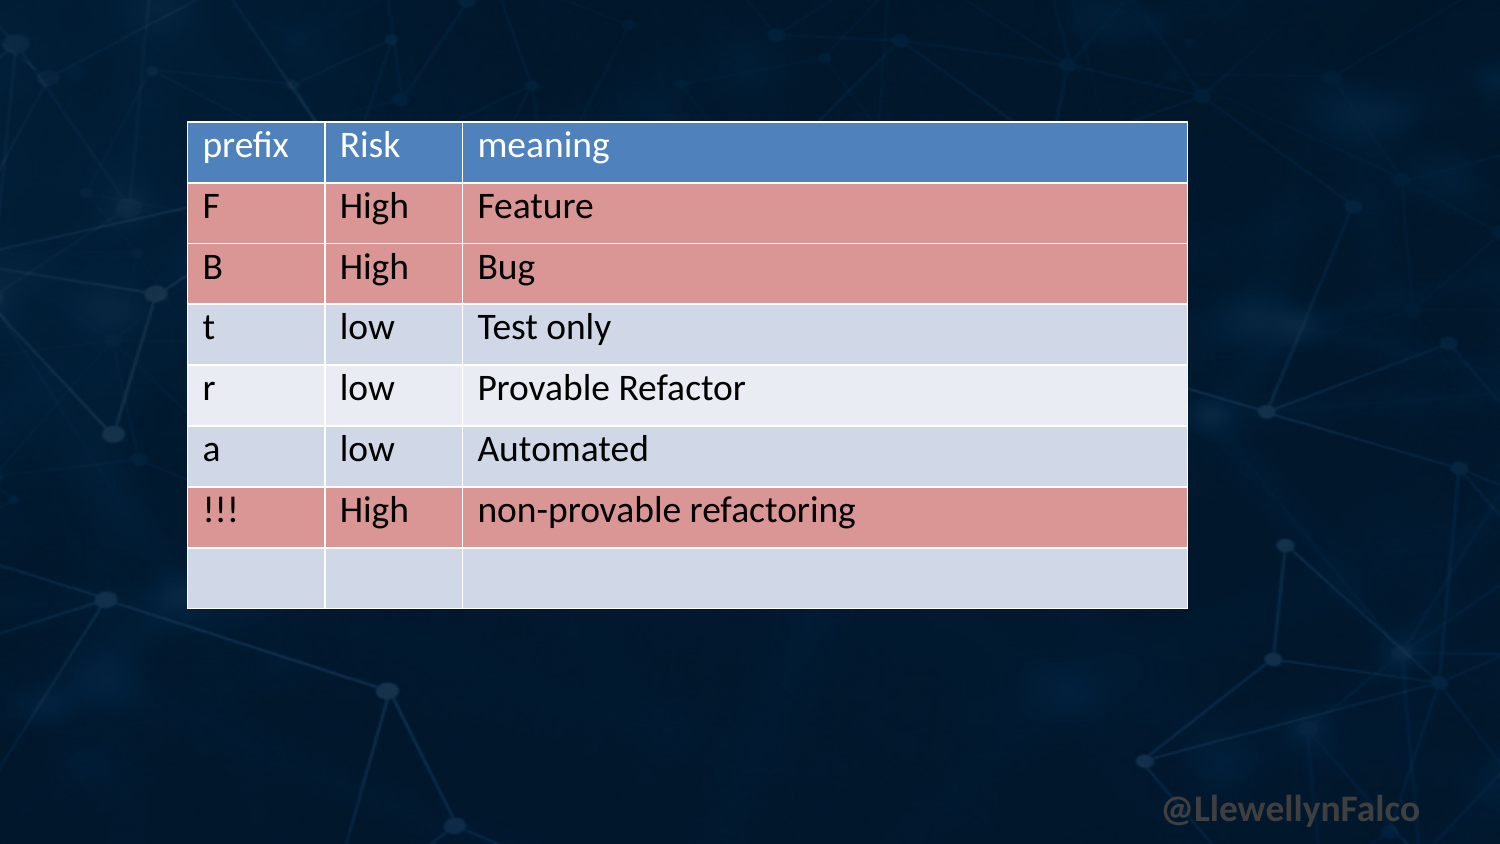

| prefix | Risk | meaning |
| --- | --- | --- |
| F | High | Feature |
| B | High | Bug |
| t | low | Test only |
| r | low | Provable Refactor |
| a | low | Automated |
| !!! | High | non-provable refactoring |
|  |  |  |